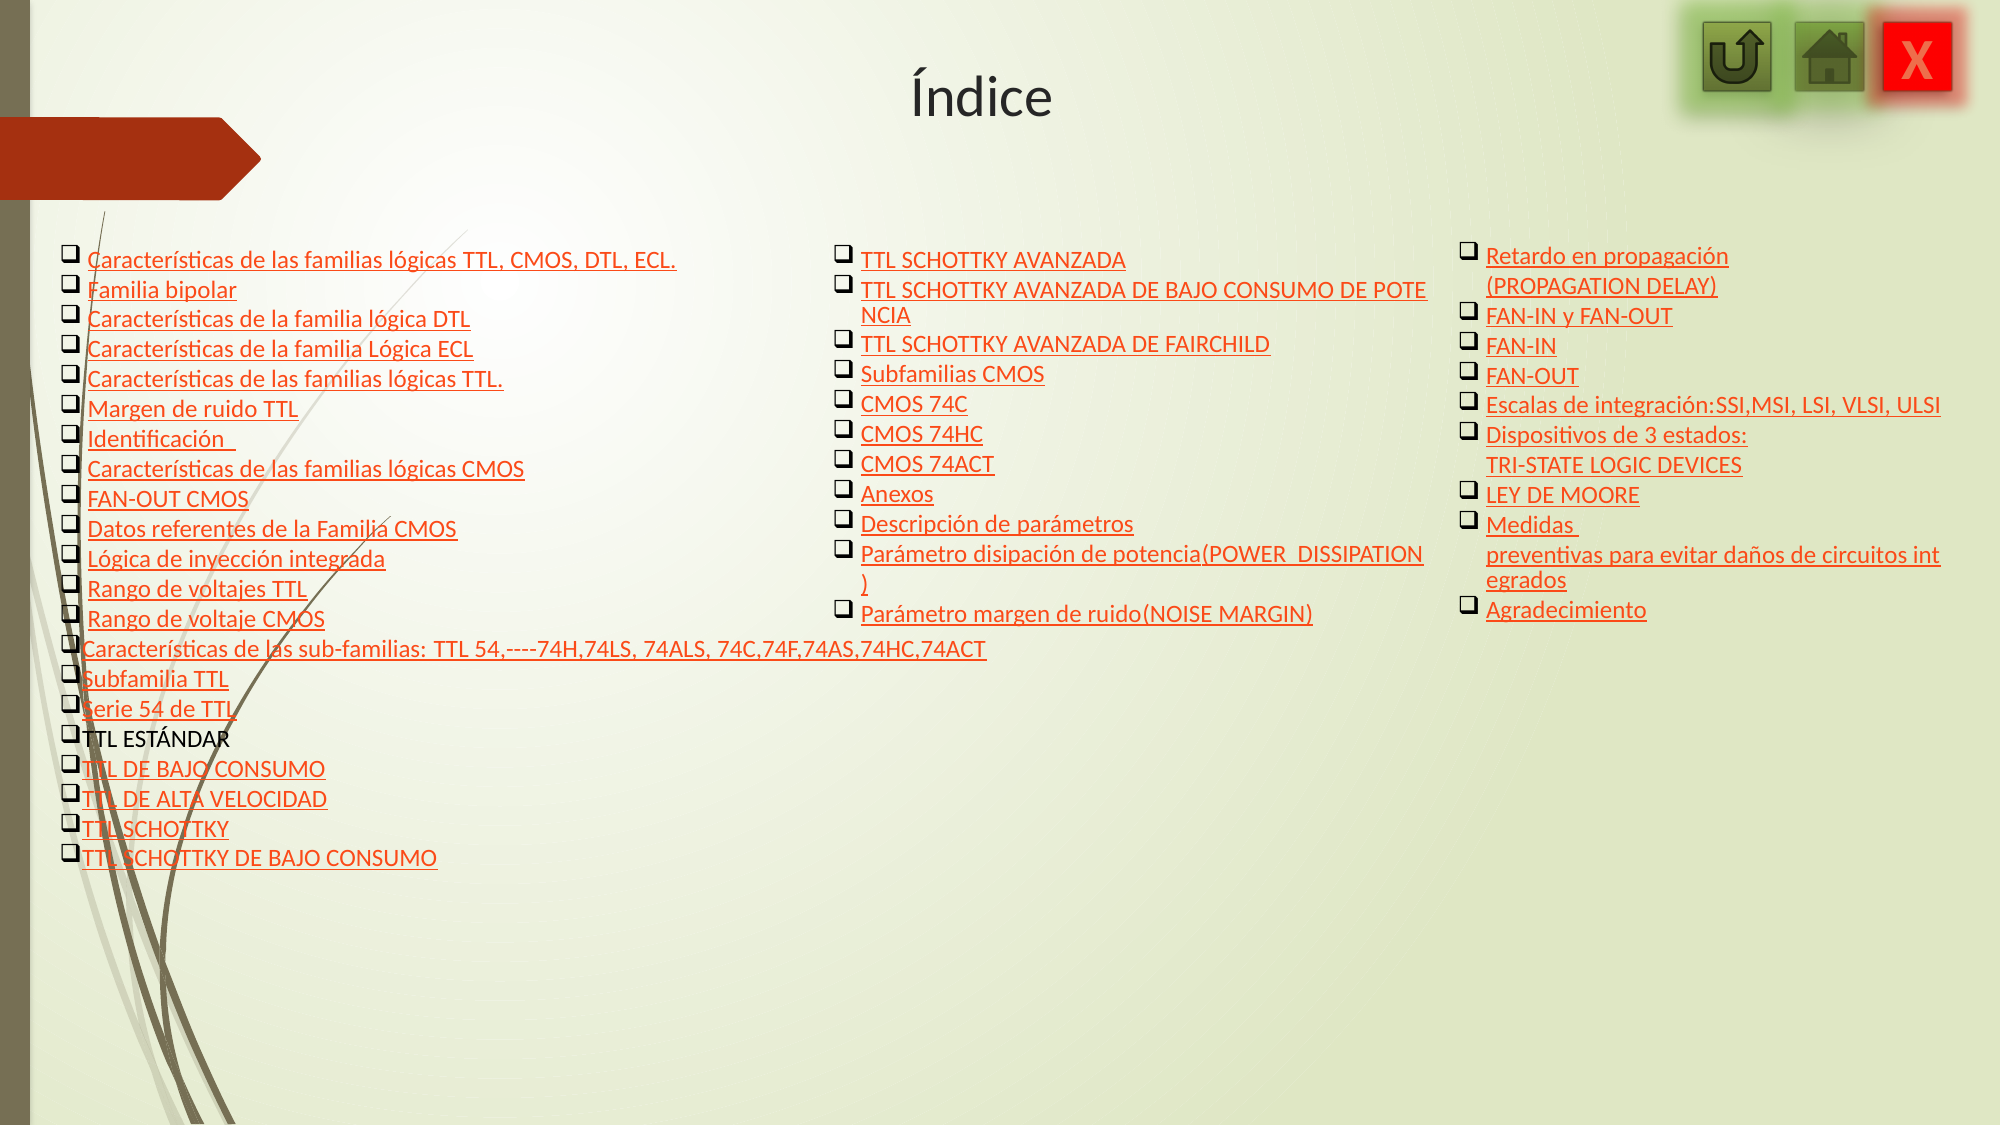

X
# Índice
Retardo en propagación
(PROPAGATION DELAY)
FAN-IN y FAN-OUT
FAN-IN
FAN-OUT
Escalas de integración:
SSI,MSI, LSI, VLSI, ULSI
Dispositivos de 3 estados:
TRI-STATE LOGIC DEVICES
LEY DE MOORE
Medidas preventivas para evitar daños de circuitos integrados
Agradecimiento

Características de las familias lógicas
TTL, CMOS, DTL, ECL.
Familia bipolar
Características de la familia lógica DTL
Características de la familia Lógica ECL
Características de las familias lógicas TTL.
Margen de ruido TTL
Identificación
Características de las familias lógicas CMOS
FAN-OUT CMOS
Datos referentes de la Familia CMOS
Lógica de inyección integrada
Rango de voltajes TTL
Rango de voltaje CMOS
Características de las sub-familias:
TTL 54,----74H,74LS, 74ALS, 74C,74F,74AS,74HC,74ACT
Subfamilia TTL
Serie 54 de TTL
TTL ESTÁNDAR
TTL DE BAJO CONSUMO
TTL DE ALTA VELOCIDAD
TTL SCHOTTKY
TTL SCHOTTKY DE BAJO CONSUMO

TTL SCHOTTKY AVANZADA
TTL SCHOTTKY AVANZADA DE BAJO CONSUMO DE POTENCIA
TTL SCHOTTKY AVANZADA DE FAIRCHILD
Subfamilias CMOS
CMOS 74C
CMOS 74HC
CMOS 74ACT
Anexos
Descripción de parámetros
Parámetro disipación de potencia
(POWER  DISSIPATION)
Parámetro margen de ruido
(NOISE MARGIN)